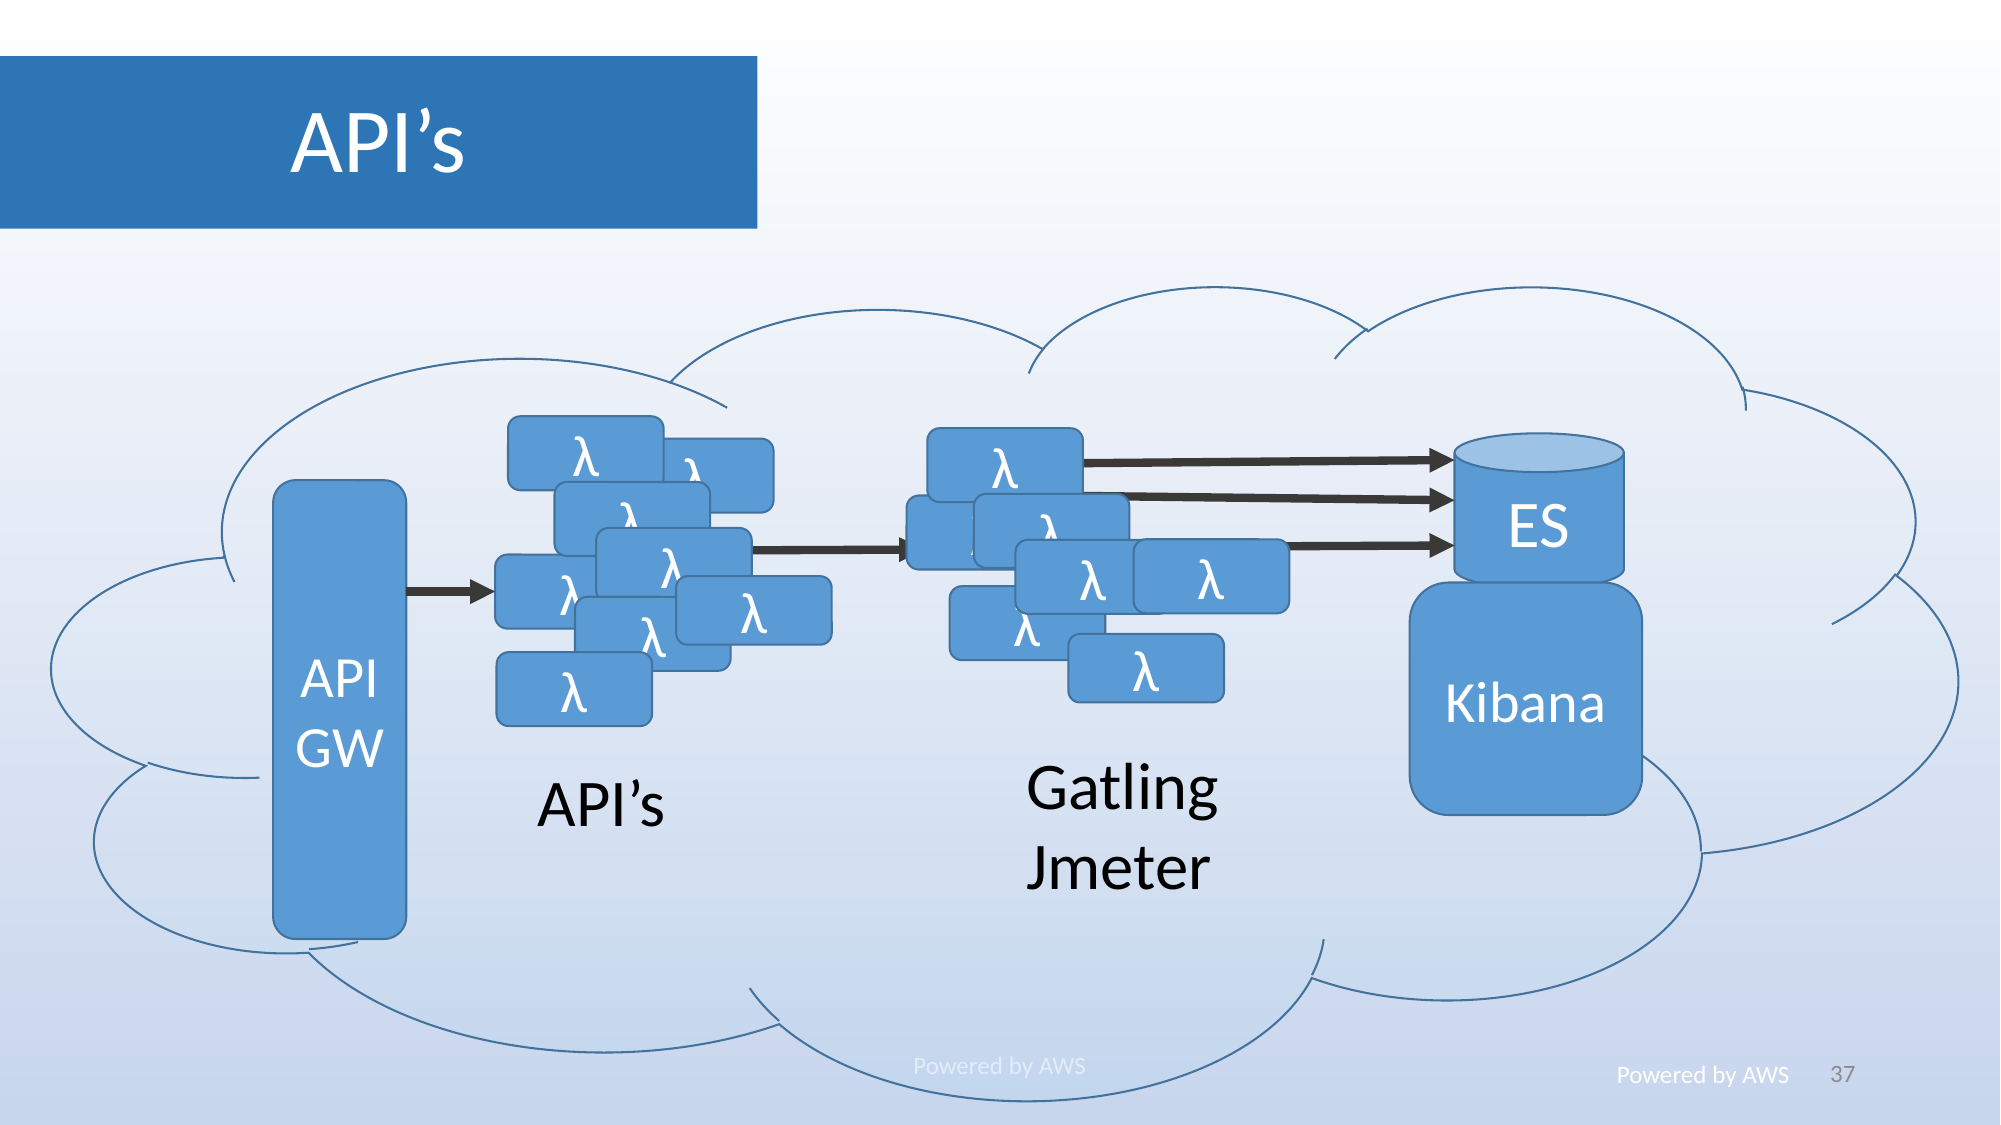

# API’s
API’s
λ
λ
ES
λ
API
GW
λ
λ
λ
λ
λ
λ
λ
λ
Kibana
λ
λ
λ
λ
Gatling
Jmeter
API’s
37